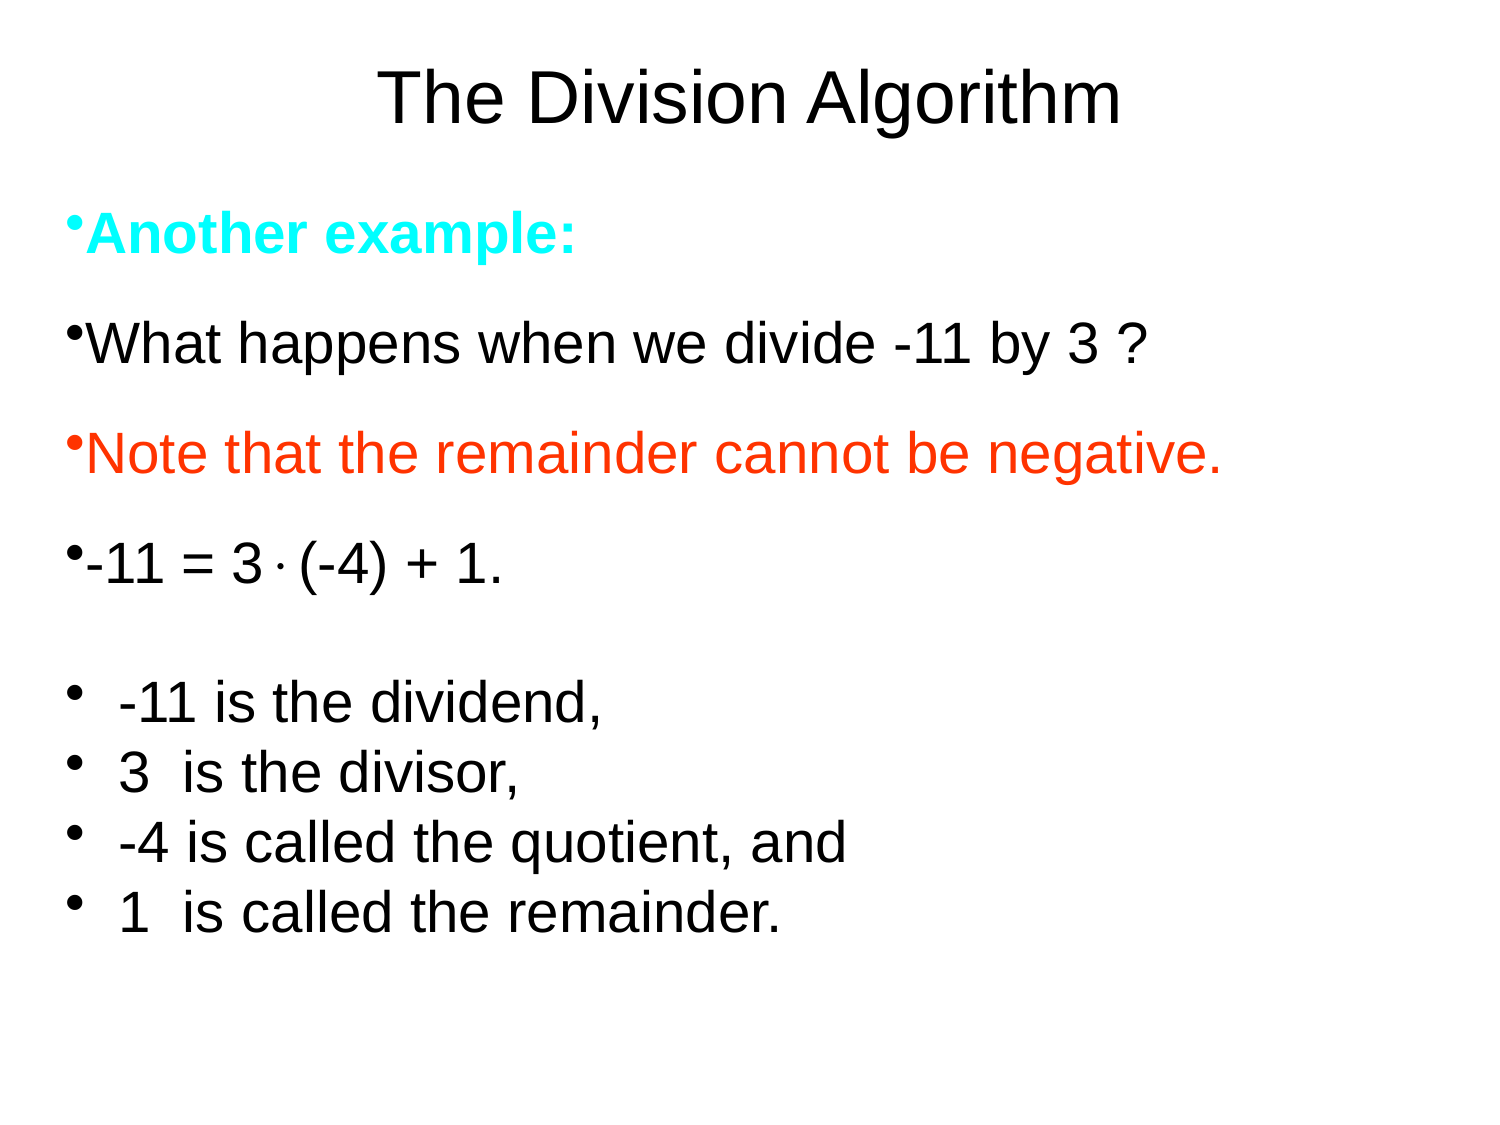

# The Division Algorithm
Another example:

What happens when we divide -11 by 3 ?

Note that the remainder cannot be negative.

-11 = 3⋅(-4) + 1.

  -11 is the dividend,
  3  is the divisor,
  -4 is called the quotient, and
  1  is called the remainder.